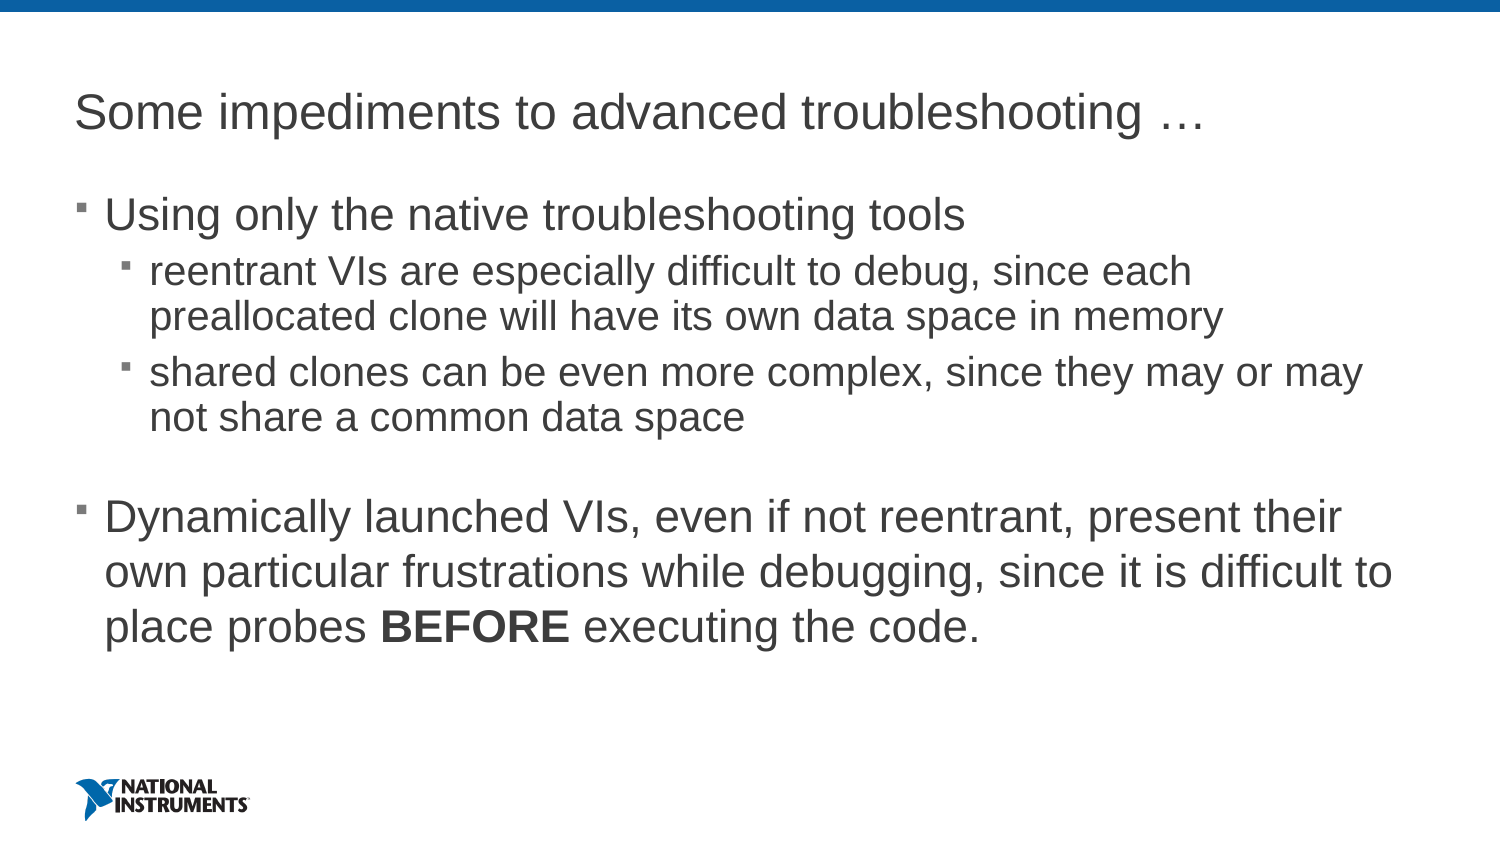

# Some impediments to advanced troubleshooting …
Using only the native troubleshooting tools
reentrant VIs are especially difficult to debug, since each preallocated clone will have its own data space in memory
shared clones can be even more complex, since they may or may not share a common data space

Dynamically launched VIs, even if not reentrant, present their own particular frustrations while debugging, since it is difficult to place probes BEFORE executing the code.